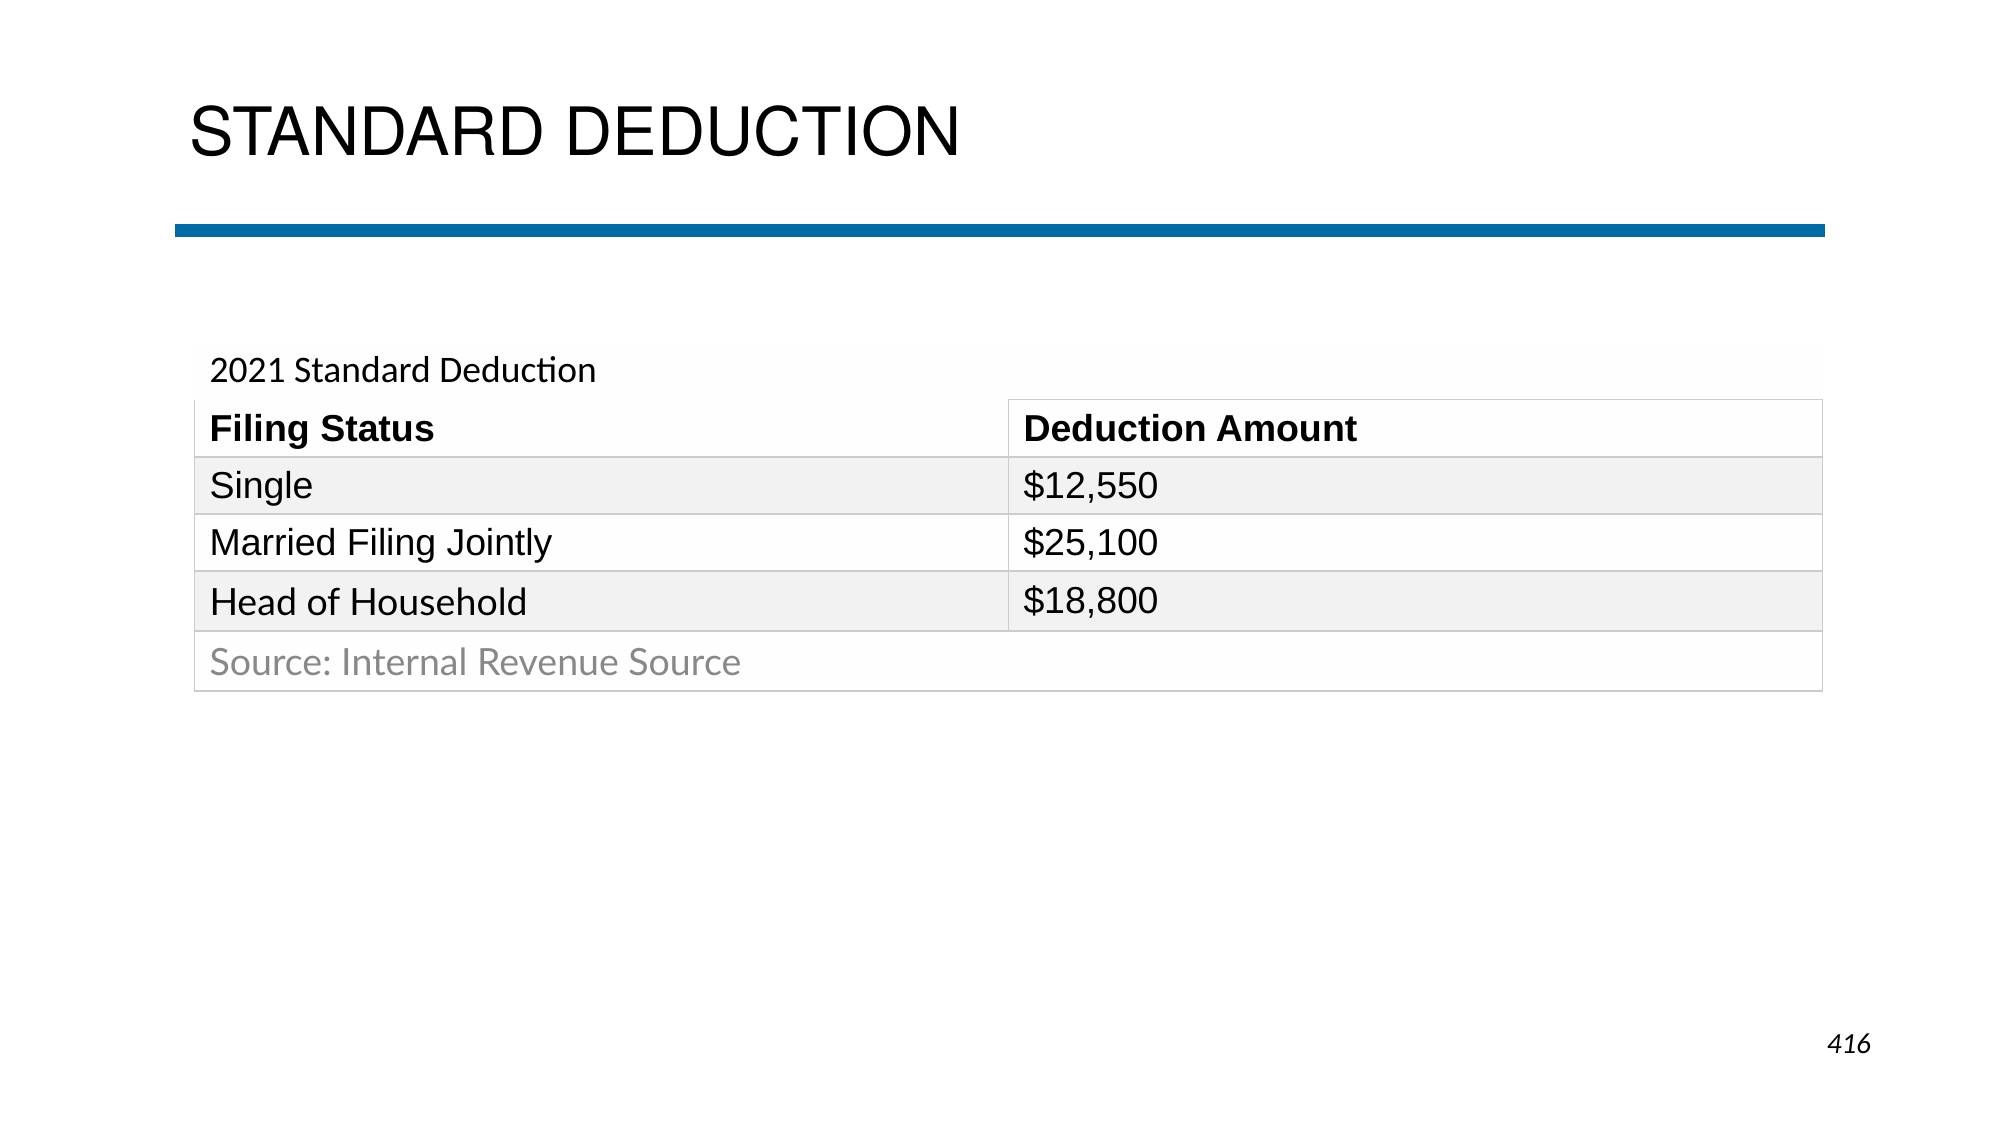

# Standard deduction
| 2021 Standard Deduction |  |
| --- | --- |
| Filing Status | Deduction Amount |
| Single | $12,550 |
| Married Filing Jointly | $25,100 |
| Head of Household | $18,800 |
| Source: Internal Revenue Source |  |